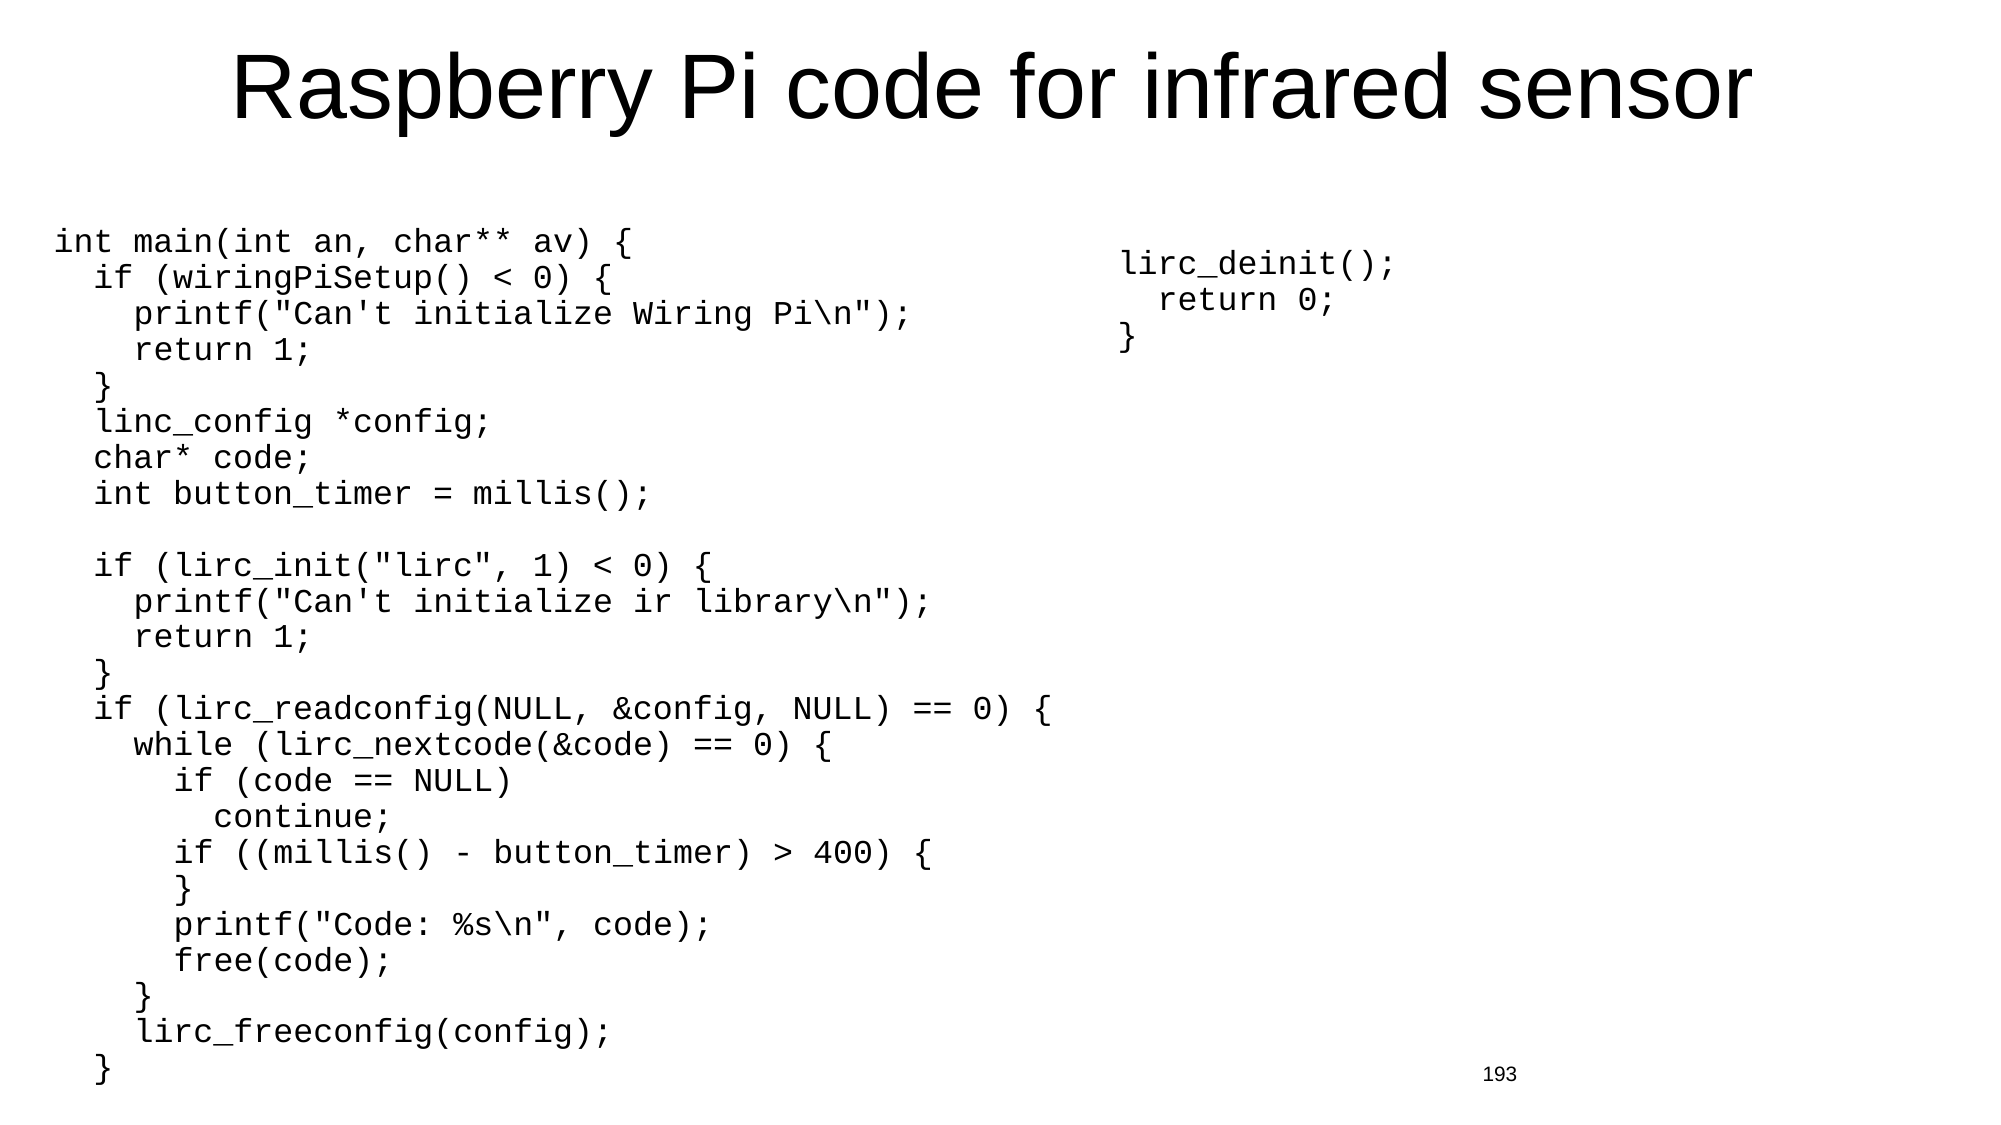

# Raspberry Pi code for infrared sensor
int main(int an, char** av) {
  if (wiringPiSetup() < 0) {
    printf("Can't initialize Wiring Pi\n");
    return 1;
  }
  linc_config *config;
  char* code;
  int button_timer = millis();

  if (lirc_init("lirc", 1) < 0) {
    printf("Can't initialize ir library\n");
    return 1;
  }
  if (lirc_readconfig(NULL, &config, NULL) == 0) {
    while (lirc_nextcode(&code) == 0) {
      if (code == NULL)
        continue;
      if ((millis() - button_timer) > 400) {
      }
      printf("Code: %s\n", code);
      free(code);
    }
    lirc_freeconfig(config);
  }

lirc_deinit();
  return 0;
}
193